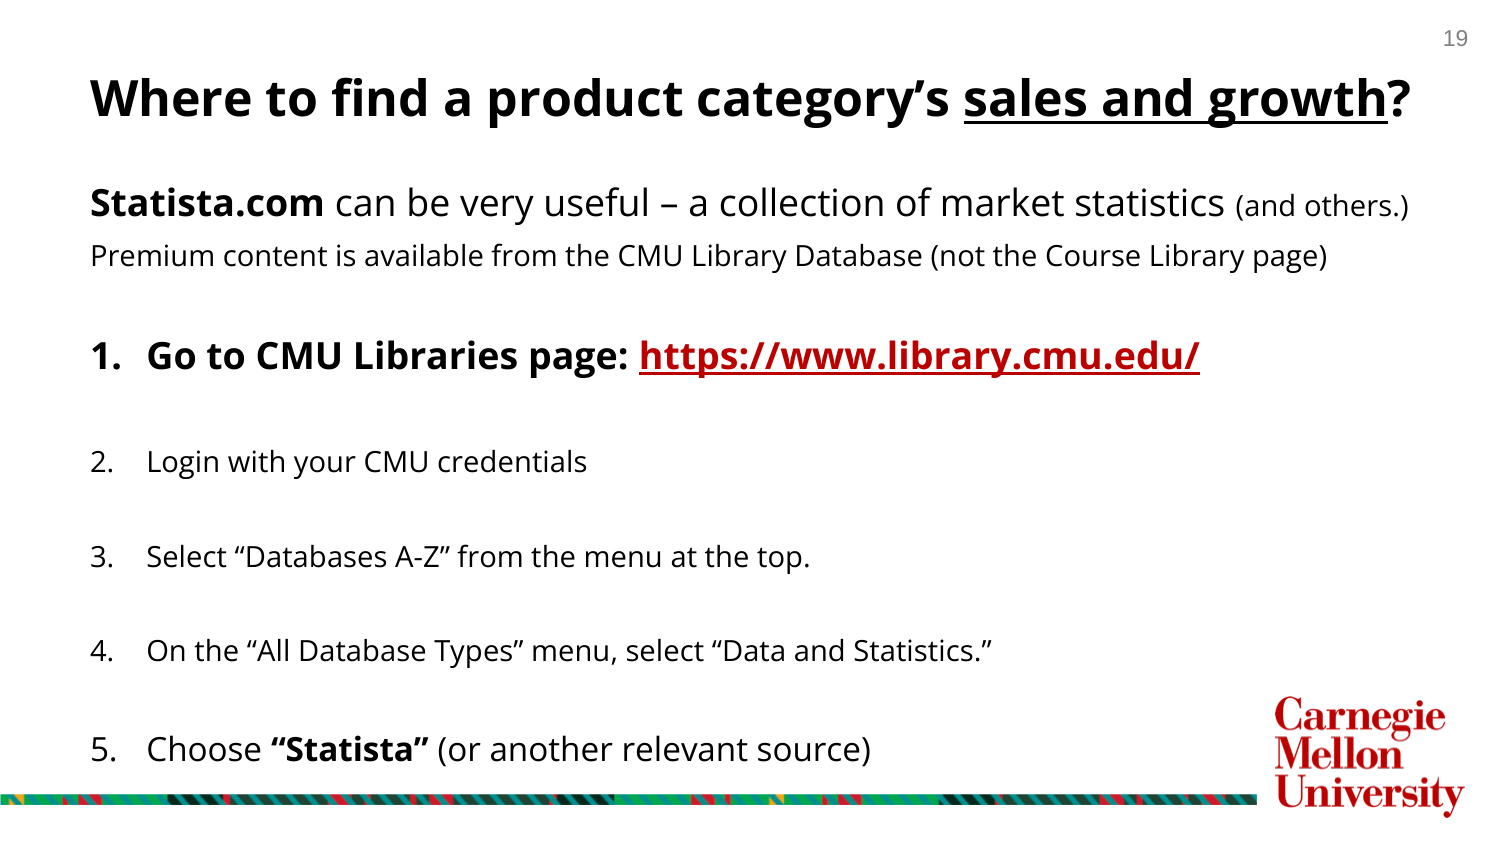

# Where to find a product category’s sales and growth?
Statista.com can be very useful – a collection of market statistics (and others.)
Premium content is available from the CMU Library Database (not the Course Library page)

Go to CMU Libraries page: https://www.library.cmu.edu/

Login with your CMU credentials

Select “Databases A-Z” from the menu at the top.

On the “All Database Types” menu, select “Data and Statistics.”

Choose “Statista” (or another relevant source)